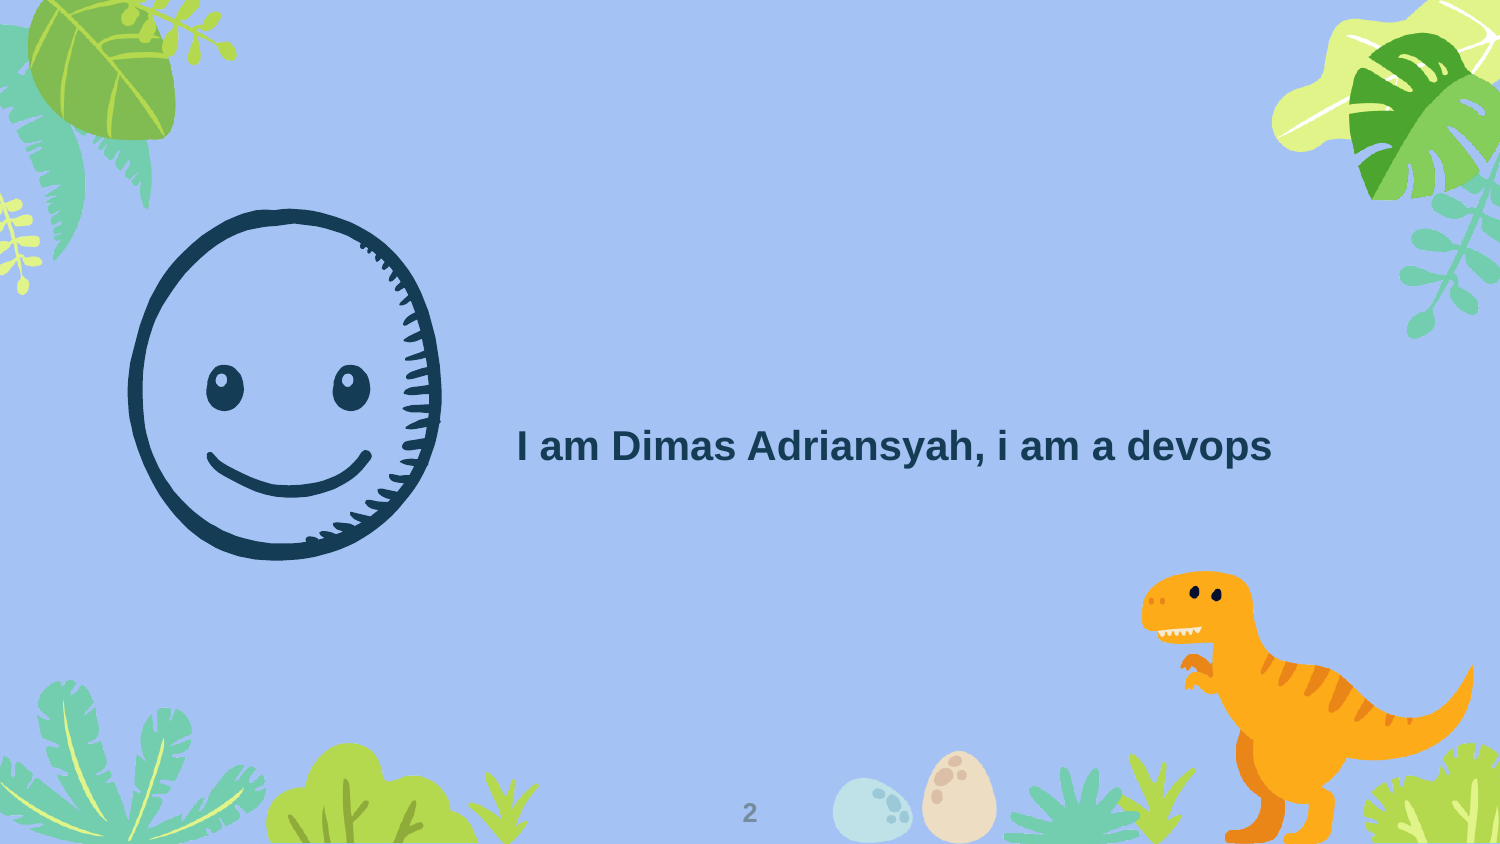

I am Dimas Adriansyah, i am a devops

2